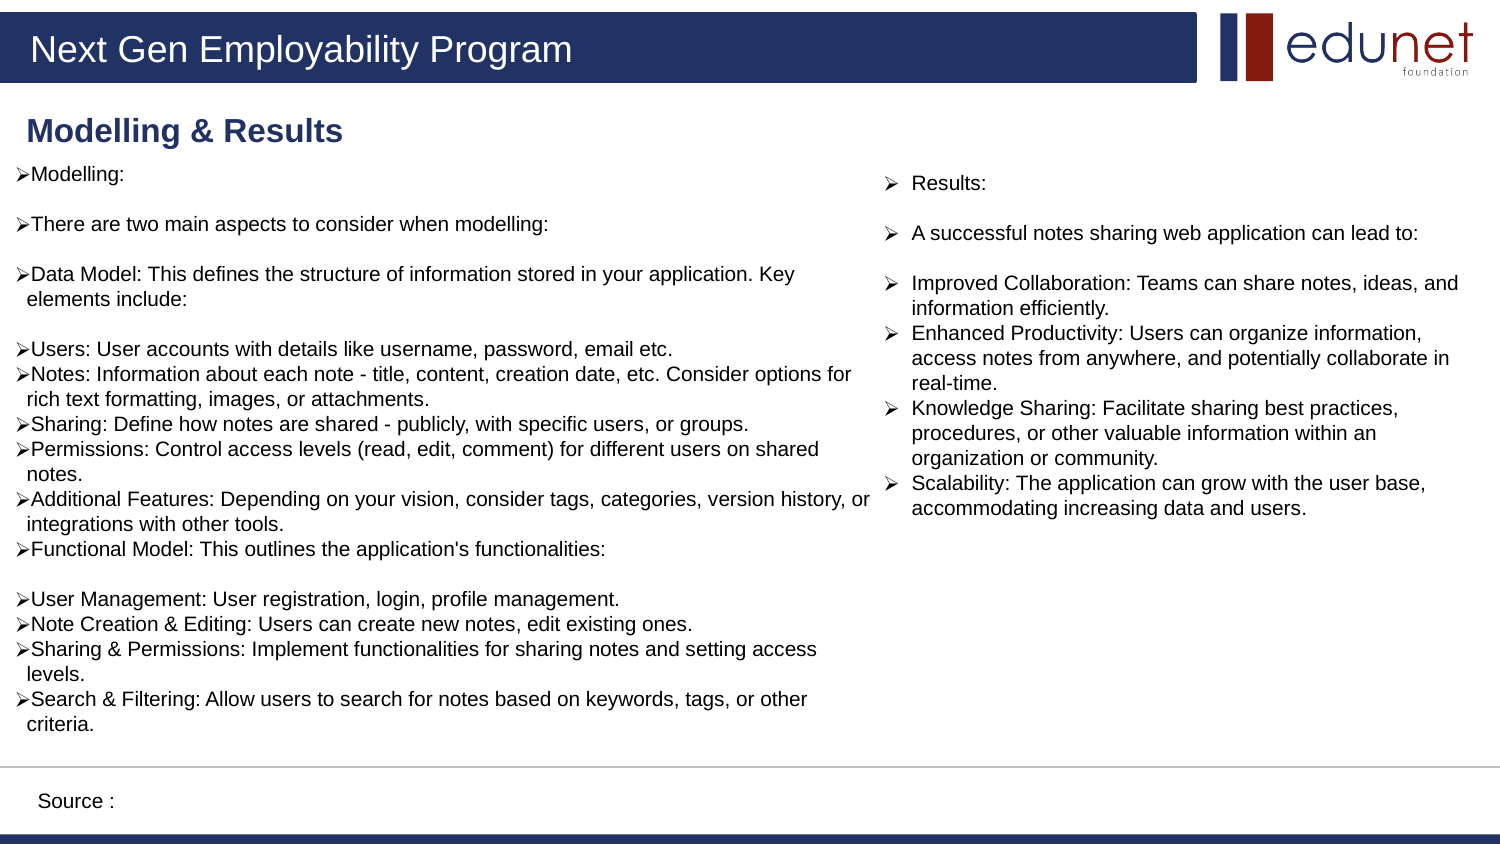

# Modelling & Results
Modelling:

There are two main aspects to consider when modelling:

Data Model: This defines the structure of information stored in your application. Key elements include:

Users: User accounts with details like username, password, email etc.
Notes: Information about each note - title, content, creation date, etc. Consider options for rich text formatting, images, or attachments.
Sharing: Define how notes are shared - publicly, with specific users, or groups.
Permissions: Control access levels (read, edit, comment) for different users on shared notes.
Additional Features: Depending on your vision, consider tags, categories, version history, or integrations with other tools.
Functional Model: This outlines the application's functionalities:

User Management: User registration, login, profile management.
Note Creation & Editing: Users can create new notes, edit existing ones.
Sharing & Permissions: Implement functionalities for sharing notes and setting access levels.
Search & Filtering: Allow users to search for notes based on keywords, tags, or other criteria.
Results:

A successful notes sharing web application can lead to:

Improved Collaboration: Teams can share notes, ideas, and information efficiently.
Enhanced Productivity: Users can organize information, access notes from anywhere, and potentially collaborate in real-time.
Knowledge Sharing: Facilitate sharing best practices, procedures, or other valuable information within an organization or community.
Scalability: The application can grow with the user base, accommodating increasing data and users.
Source :